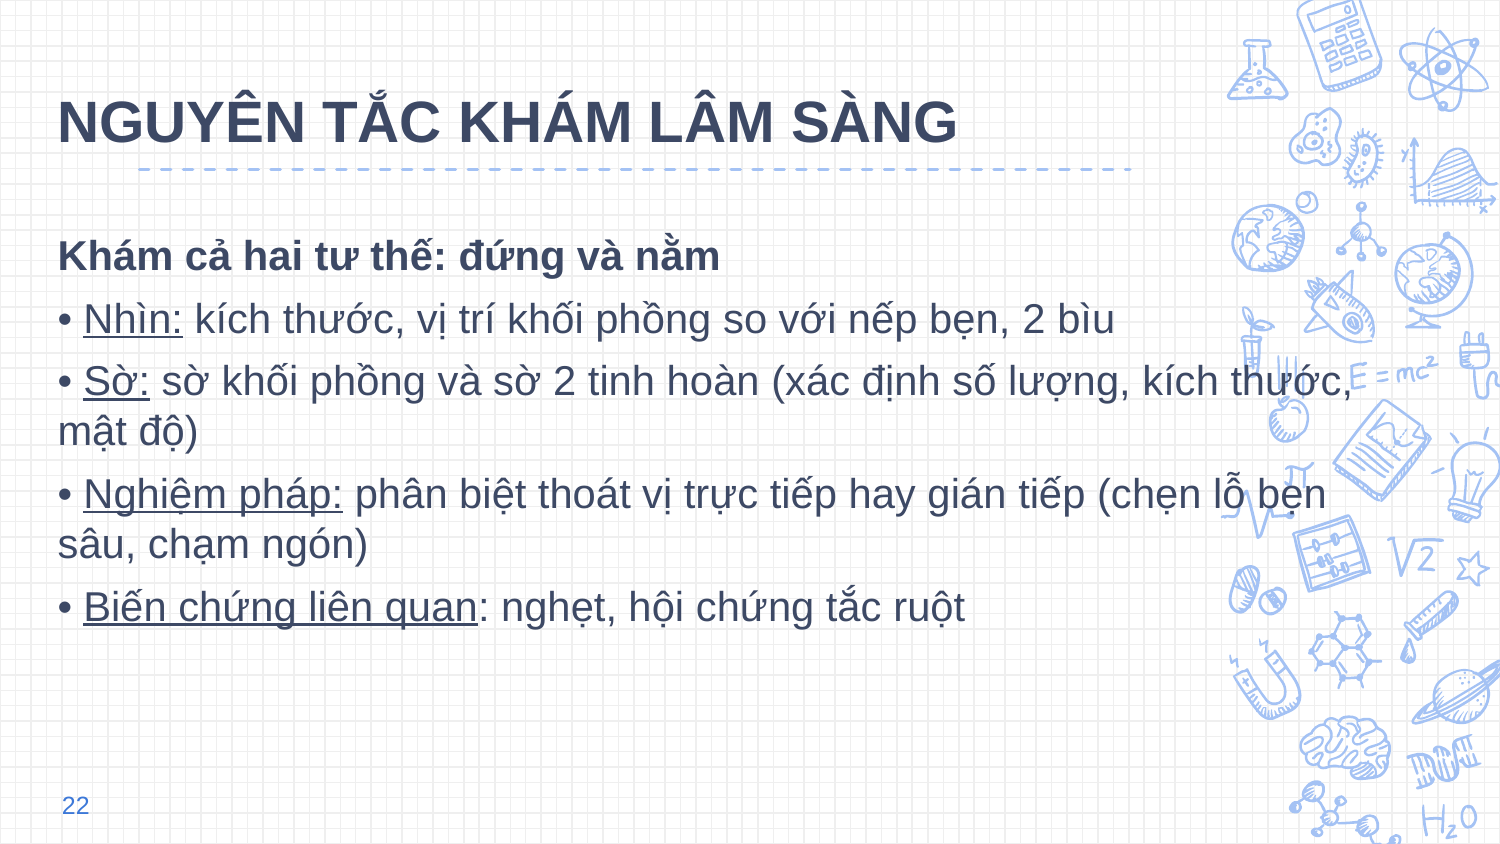

NGUYÊN TẮC KHÁM LÂM SÀNG

Khám cả hai tư thế: đứng và nằm
• Nhìn: kích thước, vị trí khối phồng so với nếp bẹn, 2 bìu
• Sờ: sờ khối phồng và sờ 2 tinh hoàn (xác định số lượng, kích thước, mật độ)
• Nghiệm pháp: phân biệt thoát vị trực tiếp hay gián tiếp (chẹn lỗ bẹn sâu, chạm ngón)
• Biến chứng liên quan: nghẹt, hội chứng tắc ruột
22